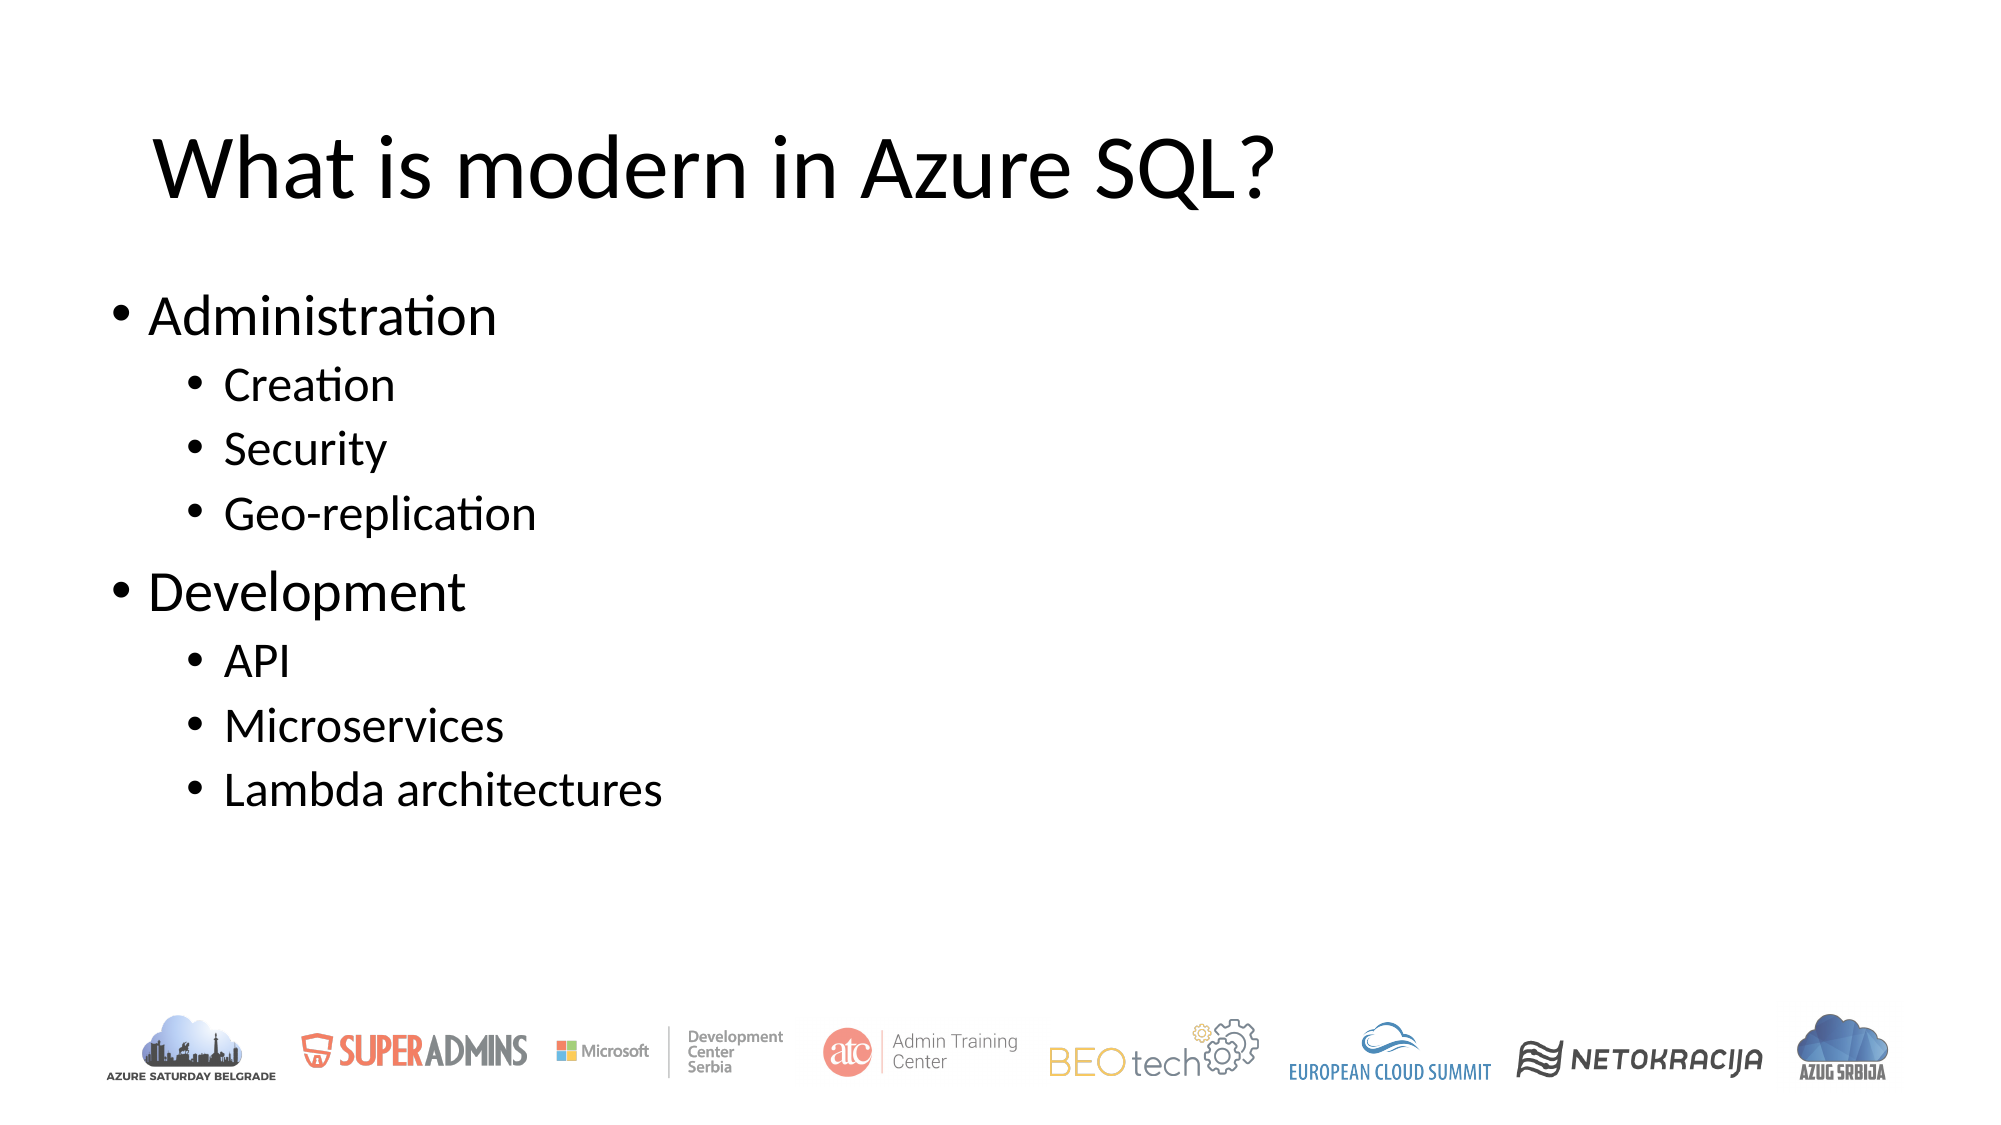

# What is modern in Azure SQL?
Administration
Creation
Security
Geo-replication
Development
API
Microservices
Lambda architectures